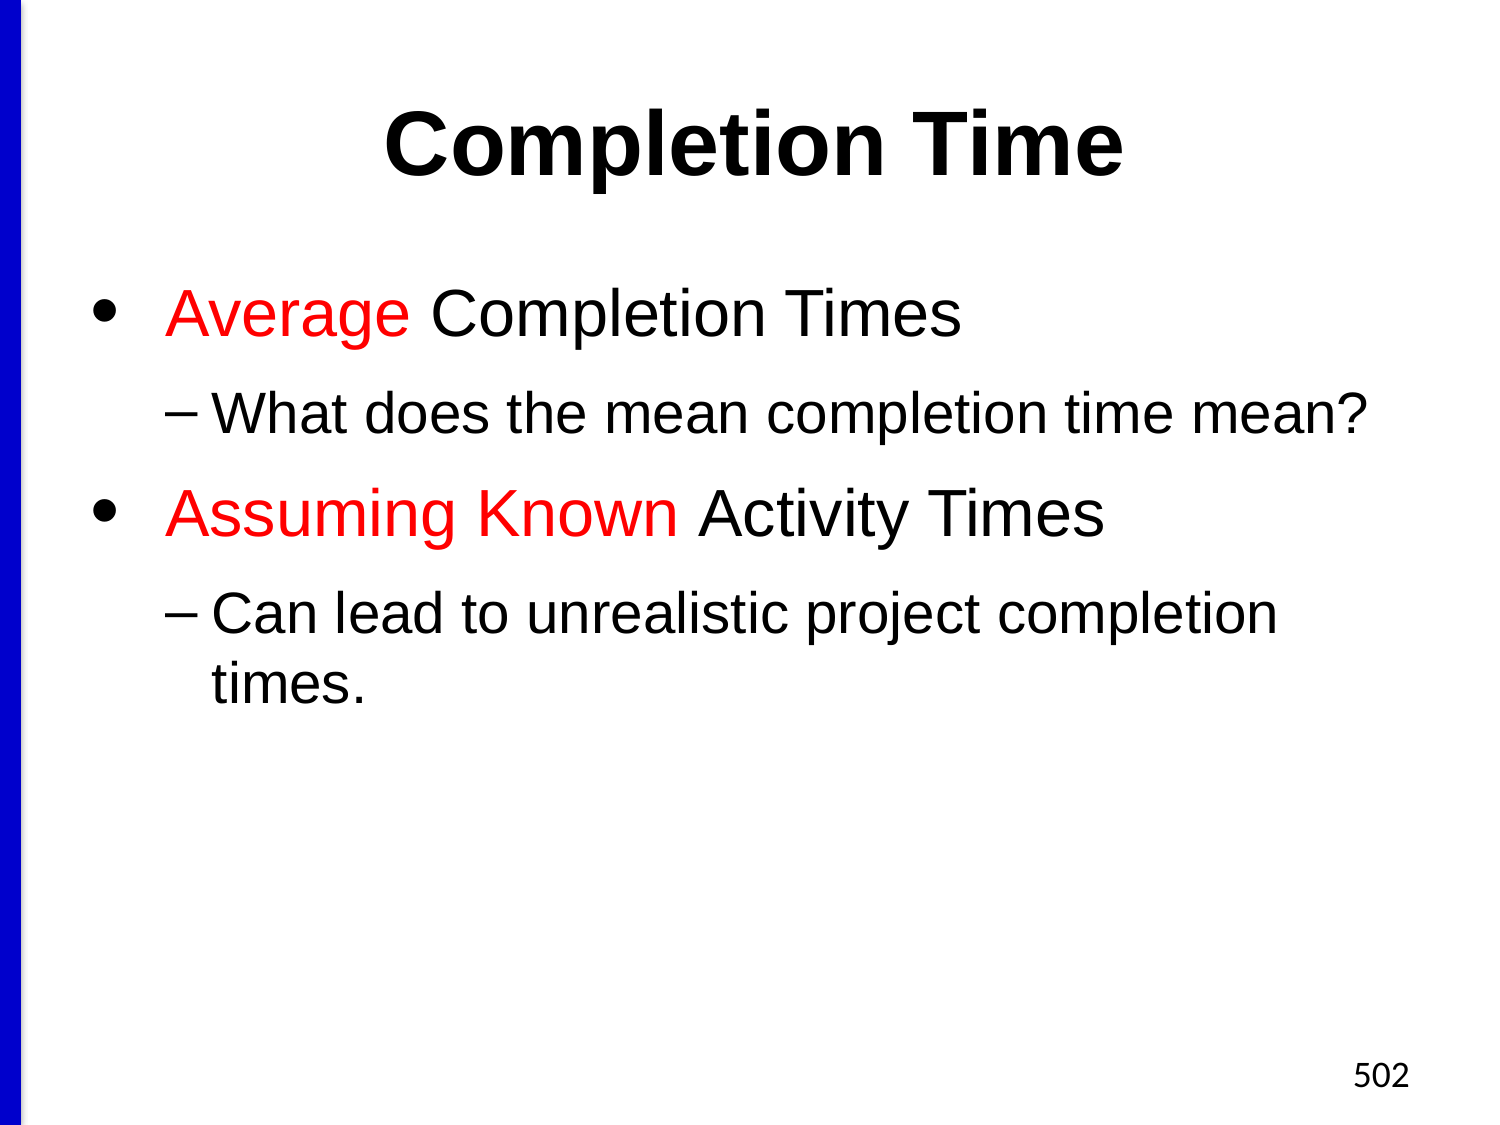

# Completion Time
Average Completion Times
What does the mean completion time mean?
Assuming Known Activity Times
Can lead to unrealistic project completion times.

502